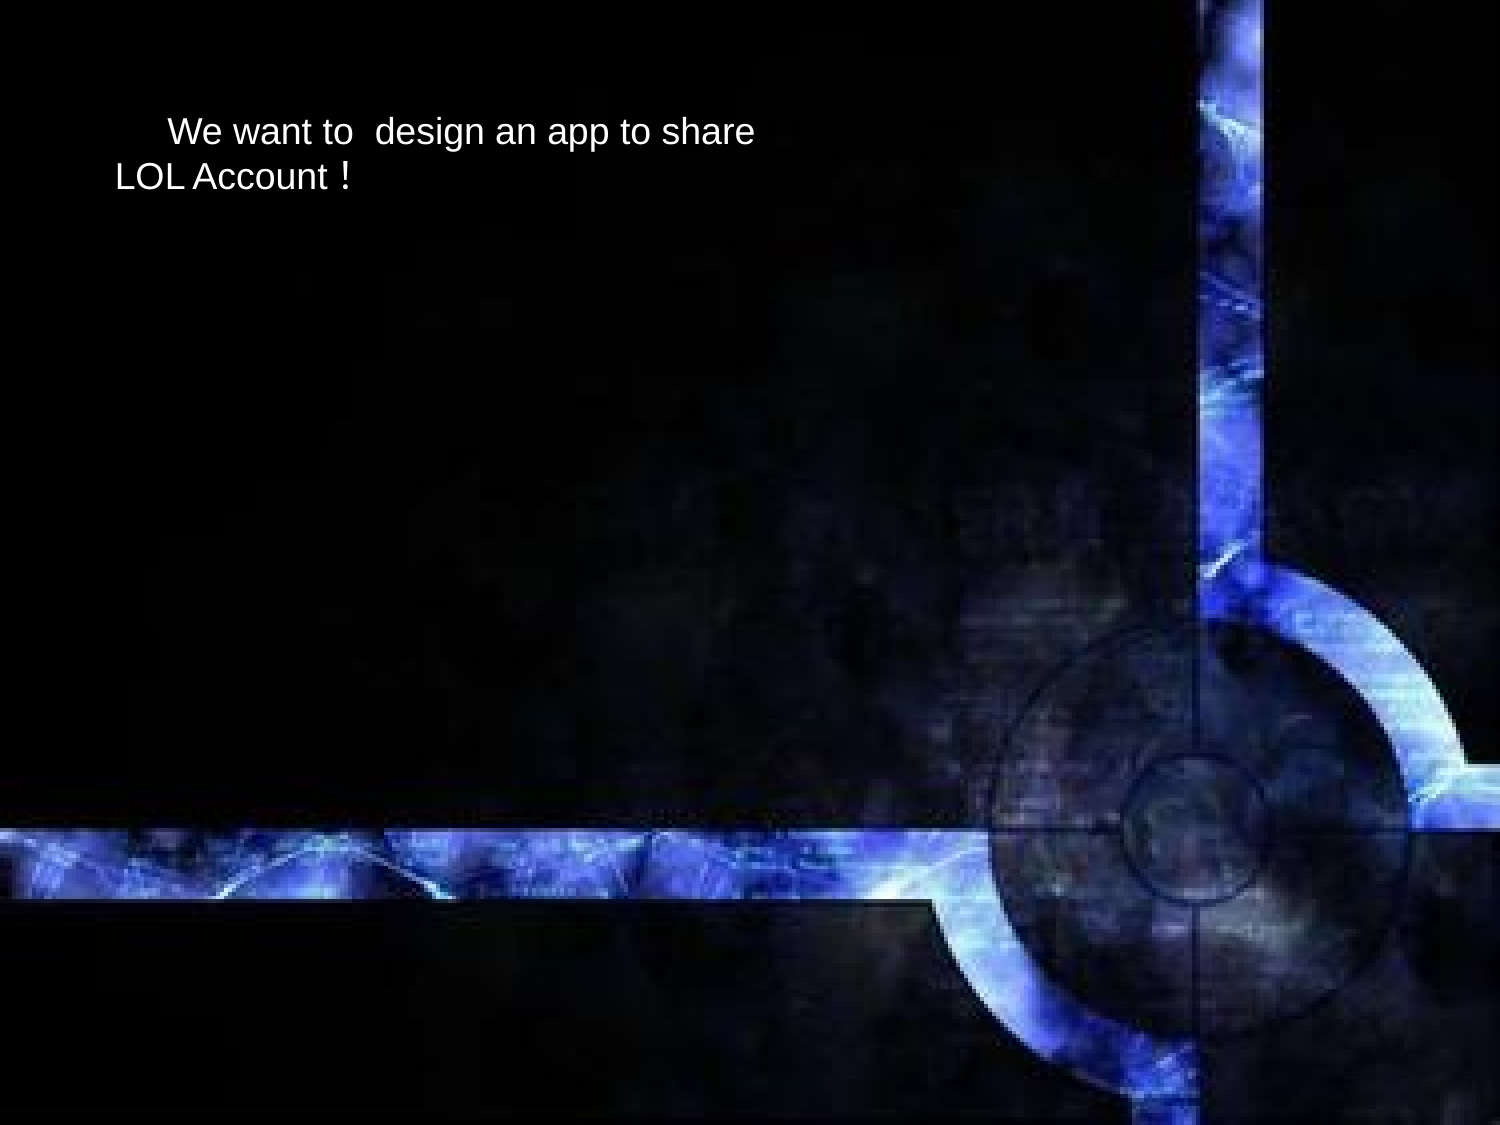

We want to  design an app to share LOL Account！